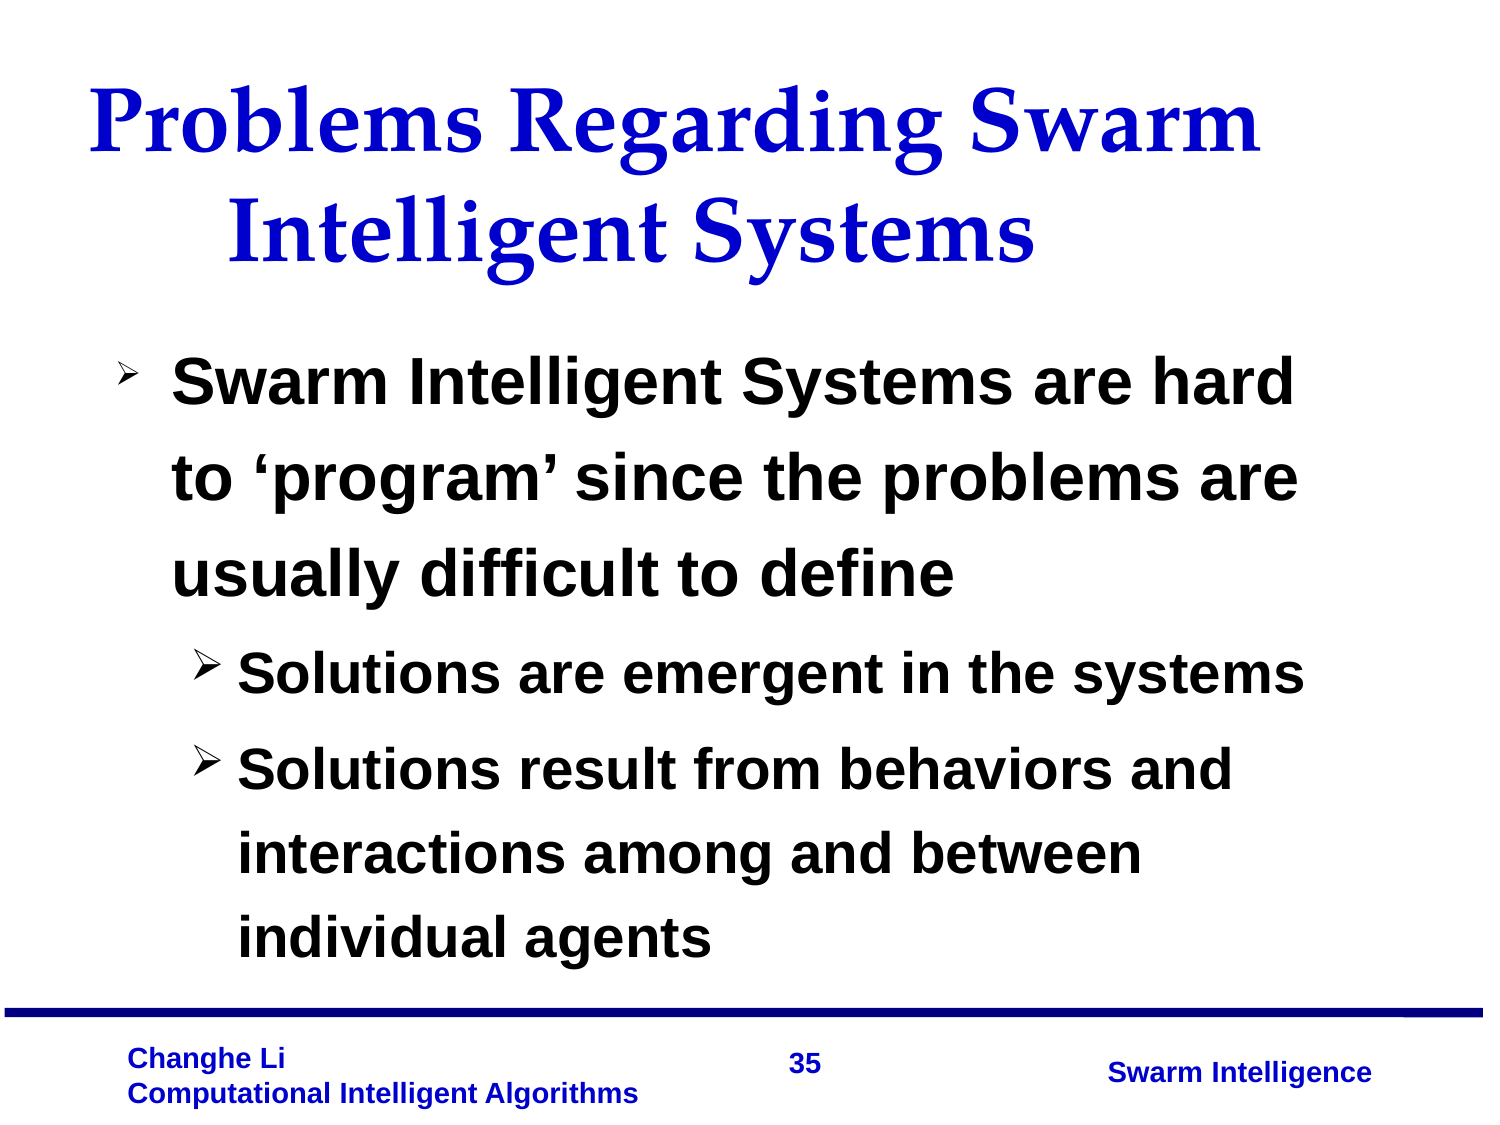

Problems Regarding Swarm Intelligent Systems
Swarm Intelligent Systems are hard to ‘program’ since the problems are usually difficult to define
Solutions are emergent in the systems
Solutions result from behaviors and interactions among and between individual agents